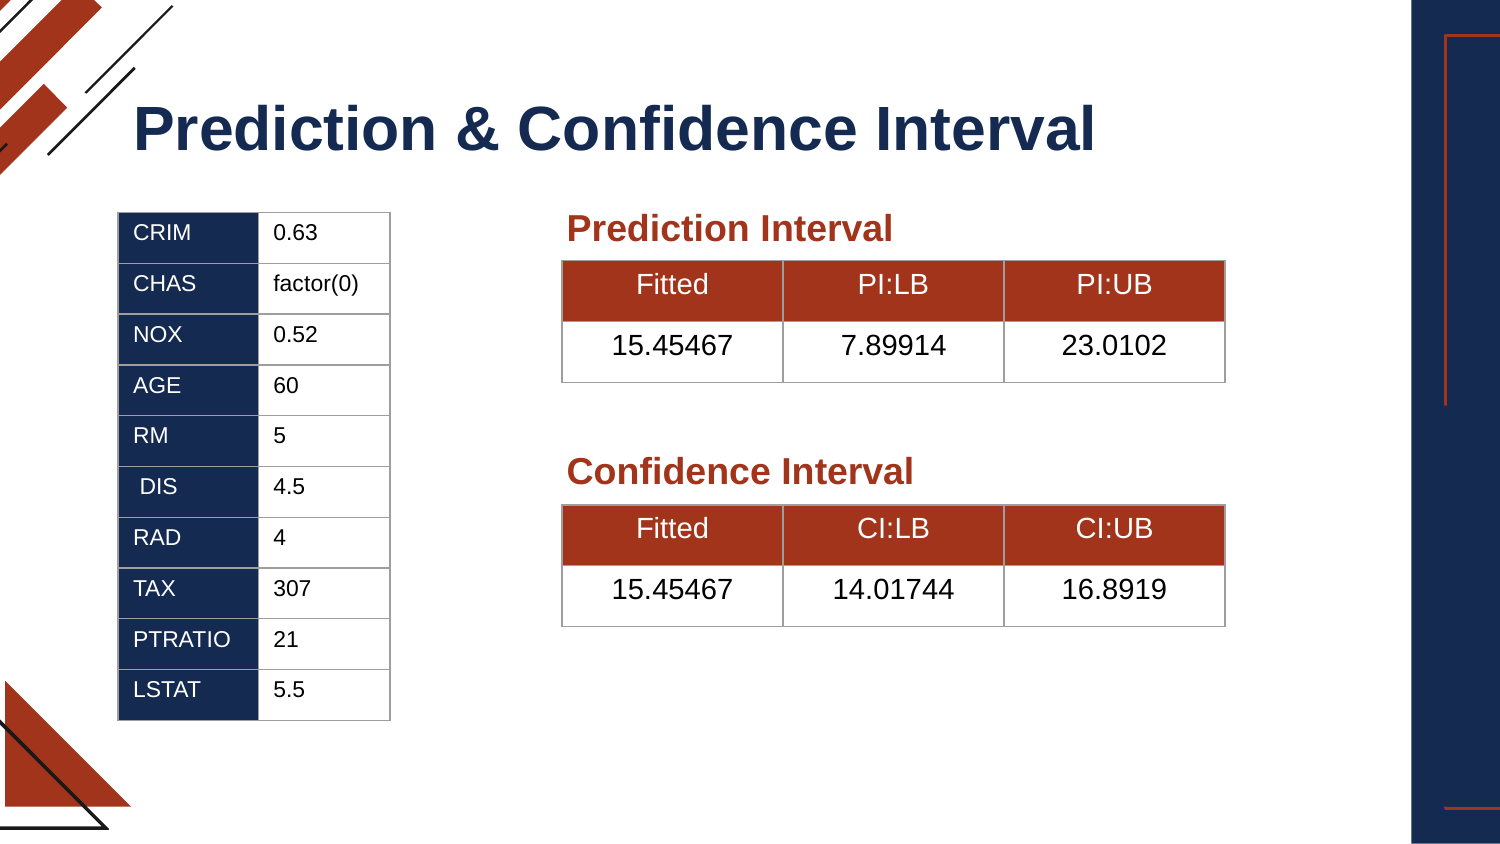

# Prediction & Confidence Interval
Prediction Interval
| CRIM | 0.63 |
| --- | --- |
| CHAS | factor(0) |
| NOX | 0.52 |
| AGE | 60 |
| RM | 5 |
| DIS | 4.5 |
| RAD | 4 |
| TAX | 307 |
| PTRATIO | 21 |
| LSTAT | 5.5 |
| Fitted | PI:LB | PI:UB |
| --- | --- | --- |
| 15.45467 | 7.89914 | 23.0102 |
Confidence Interval
| Fitted | CI:LB | CI:UB |
| --- | --- | --- |
| 15.45467 | 14.01744 | 16.8919 |